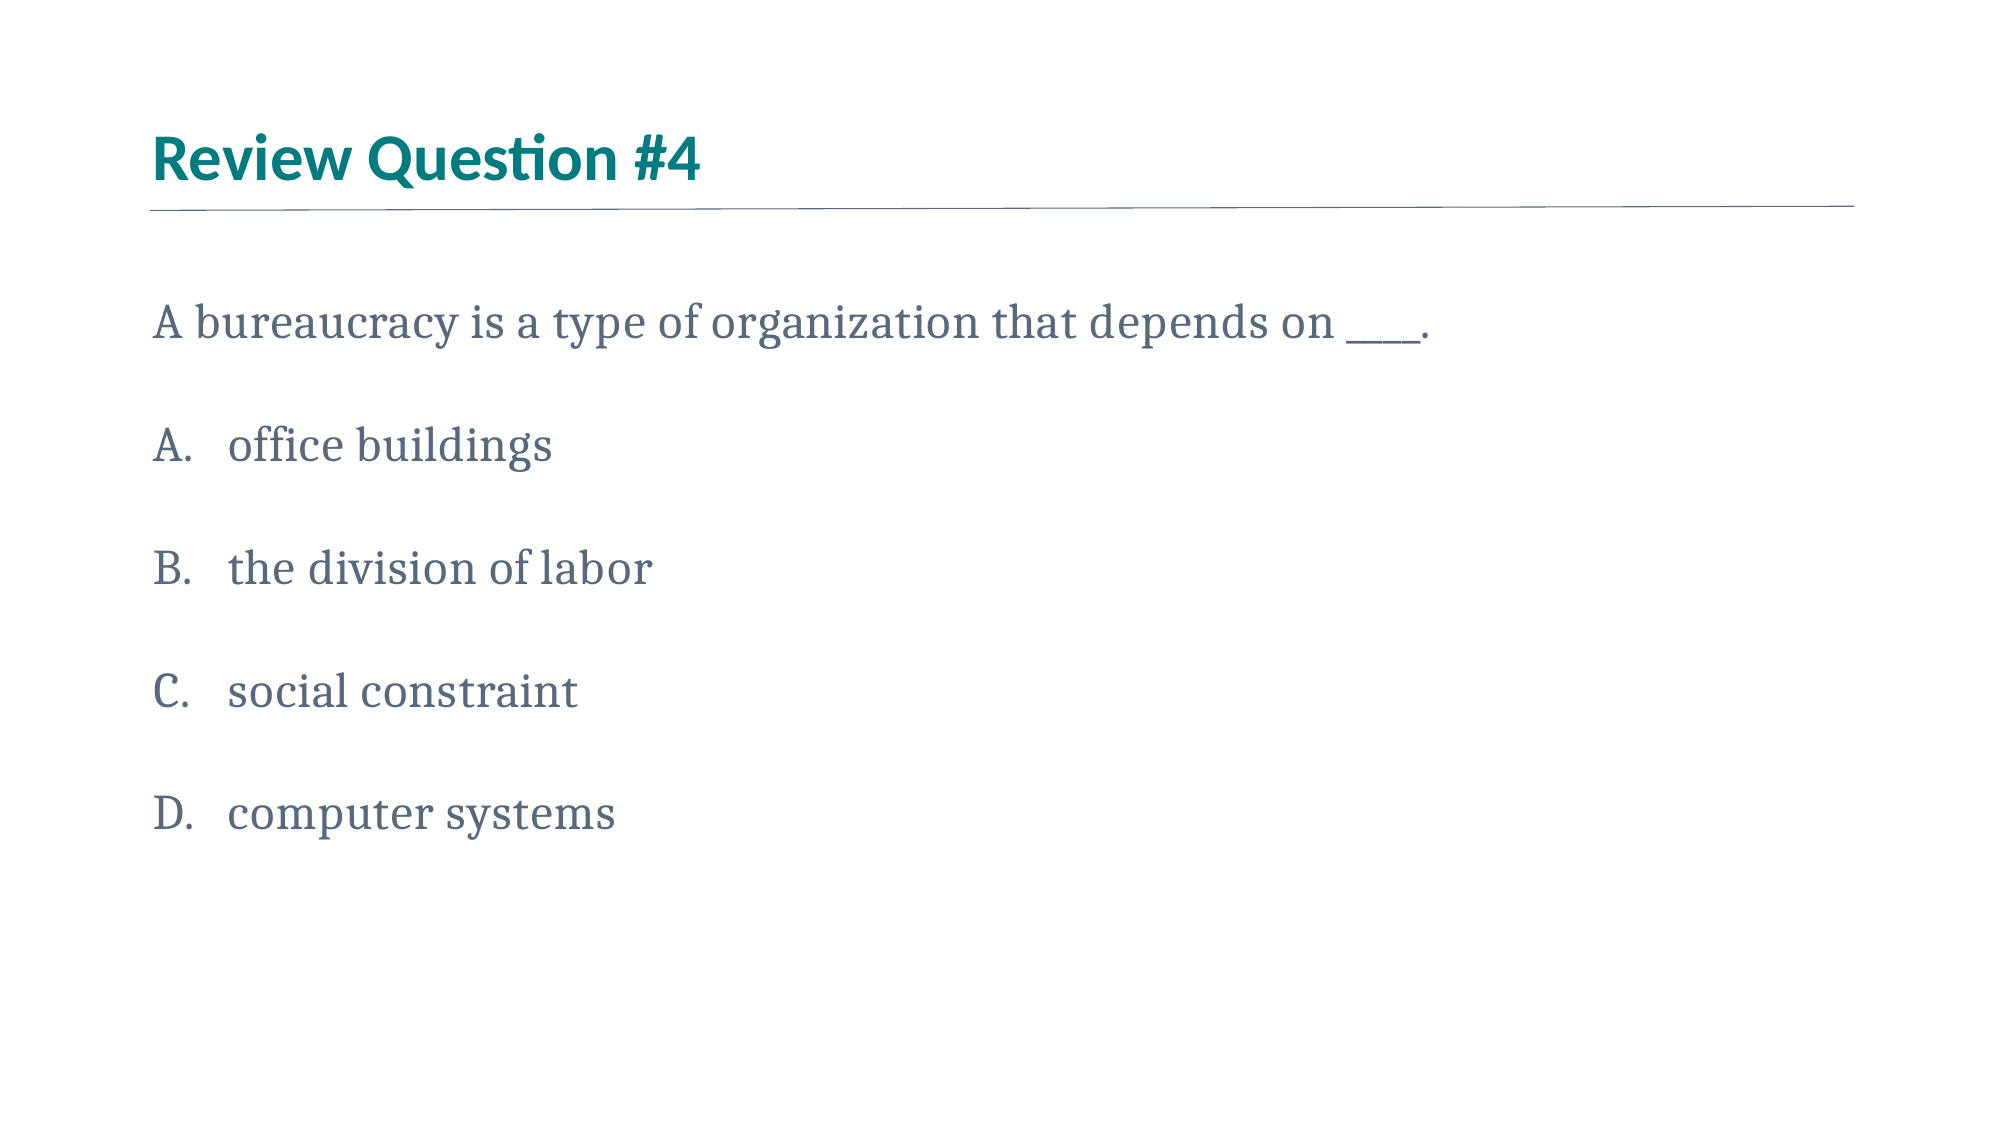

# Review Question #4
A bureaucracy is a type of organization that depends on ____.
office buildings
the division of labor
social constraint
computer systems